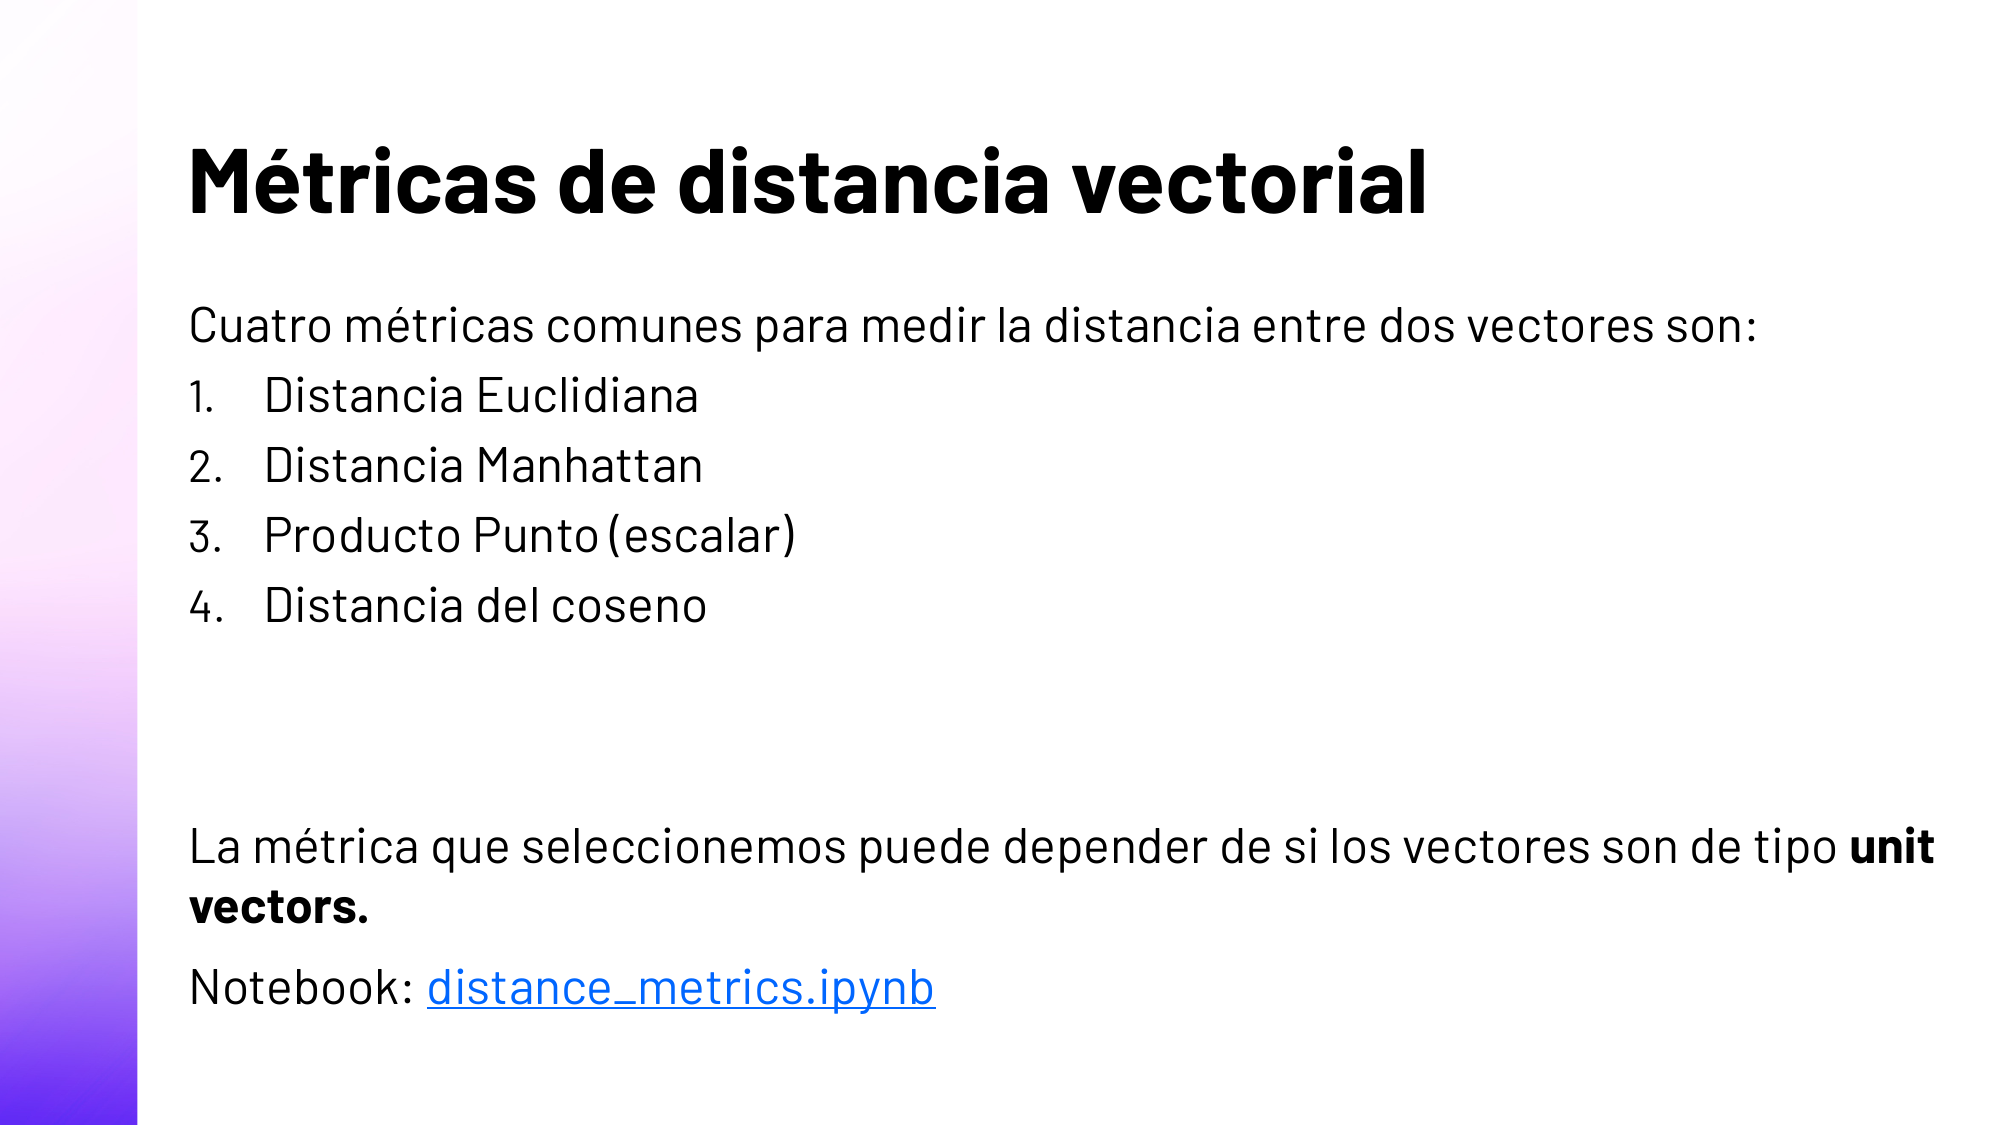

# Métricas de distancia vectorial
Cuatro métricas comunes para medir la distancia entre dos vectores son:
Distancia Euclidiana
Distancia Manhattan
Producto Punto (escalar)
Distancia del coseno
La métrica que seleccionemos puede depender de si los vectores son de tipo unit vectors.
Notebook: distance_metrics.ipynb